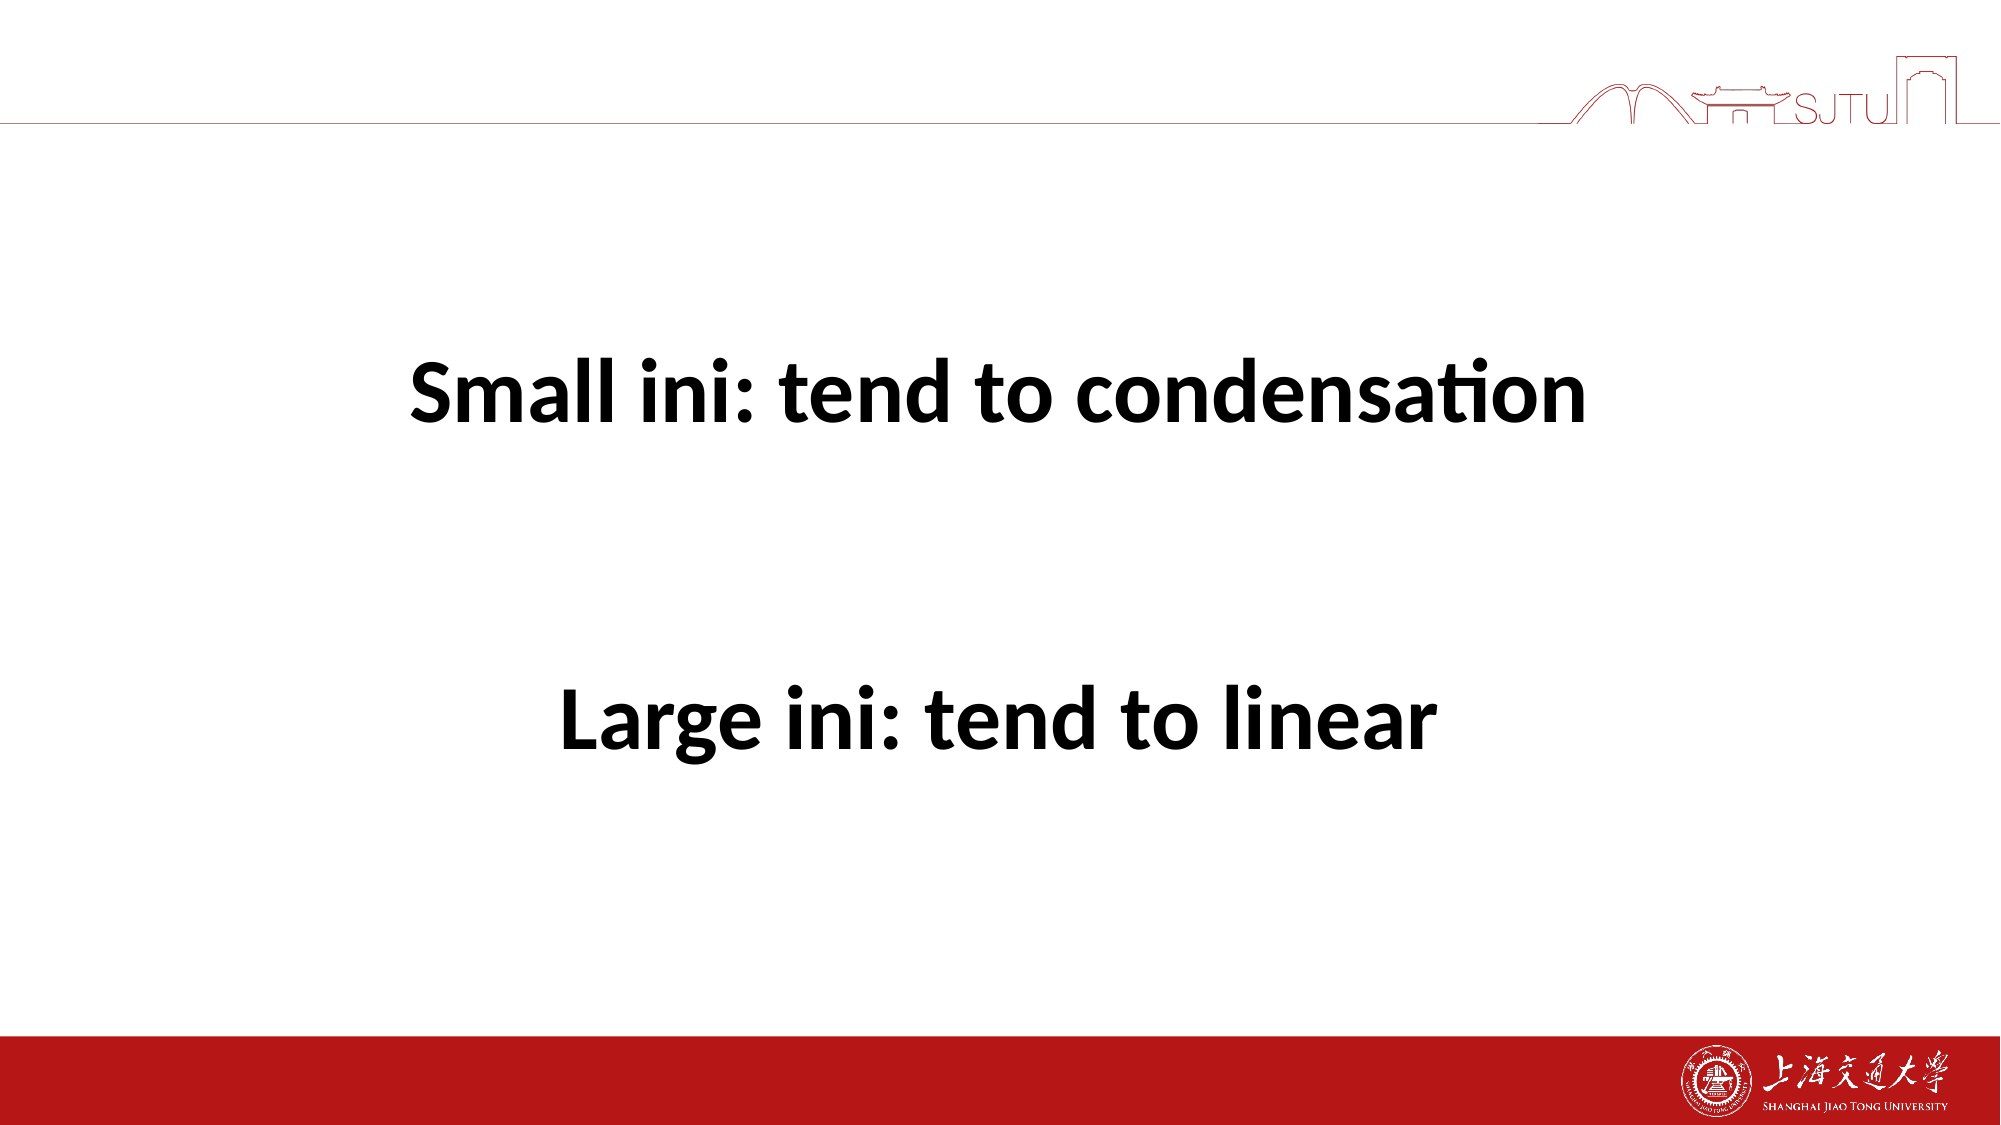

Small ini: tend to condensation
Large ini: tend to linear